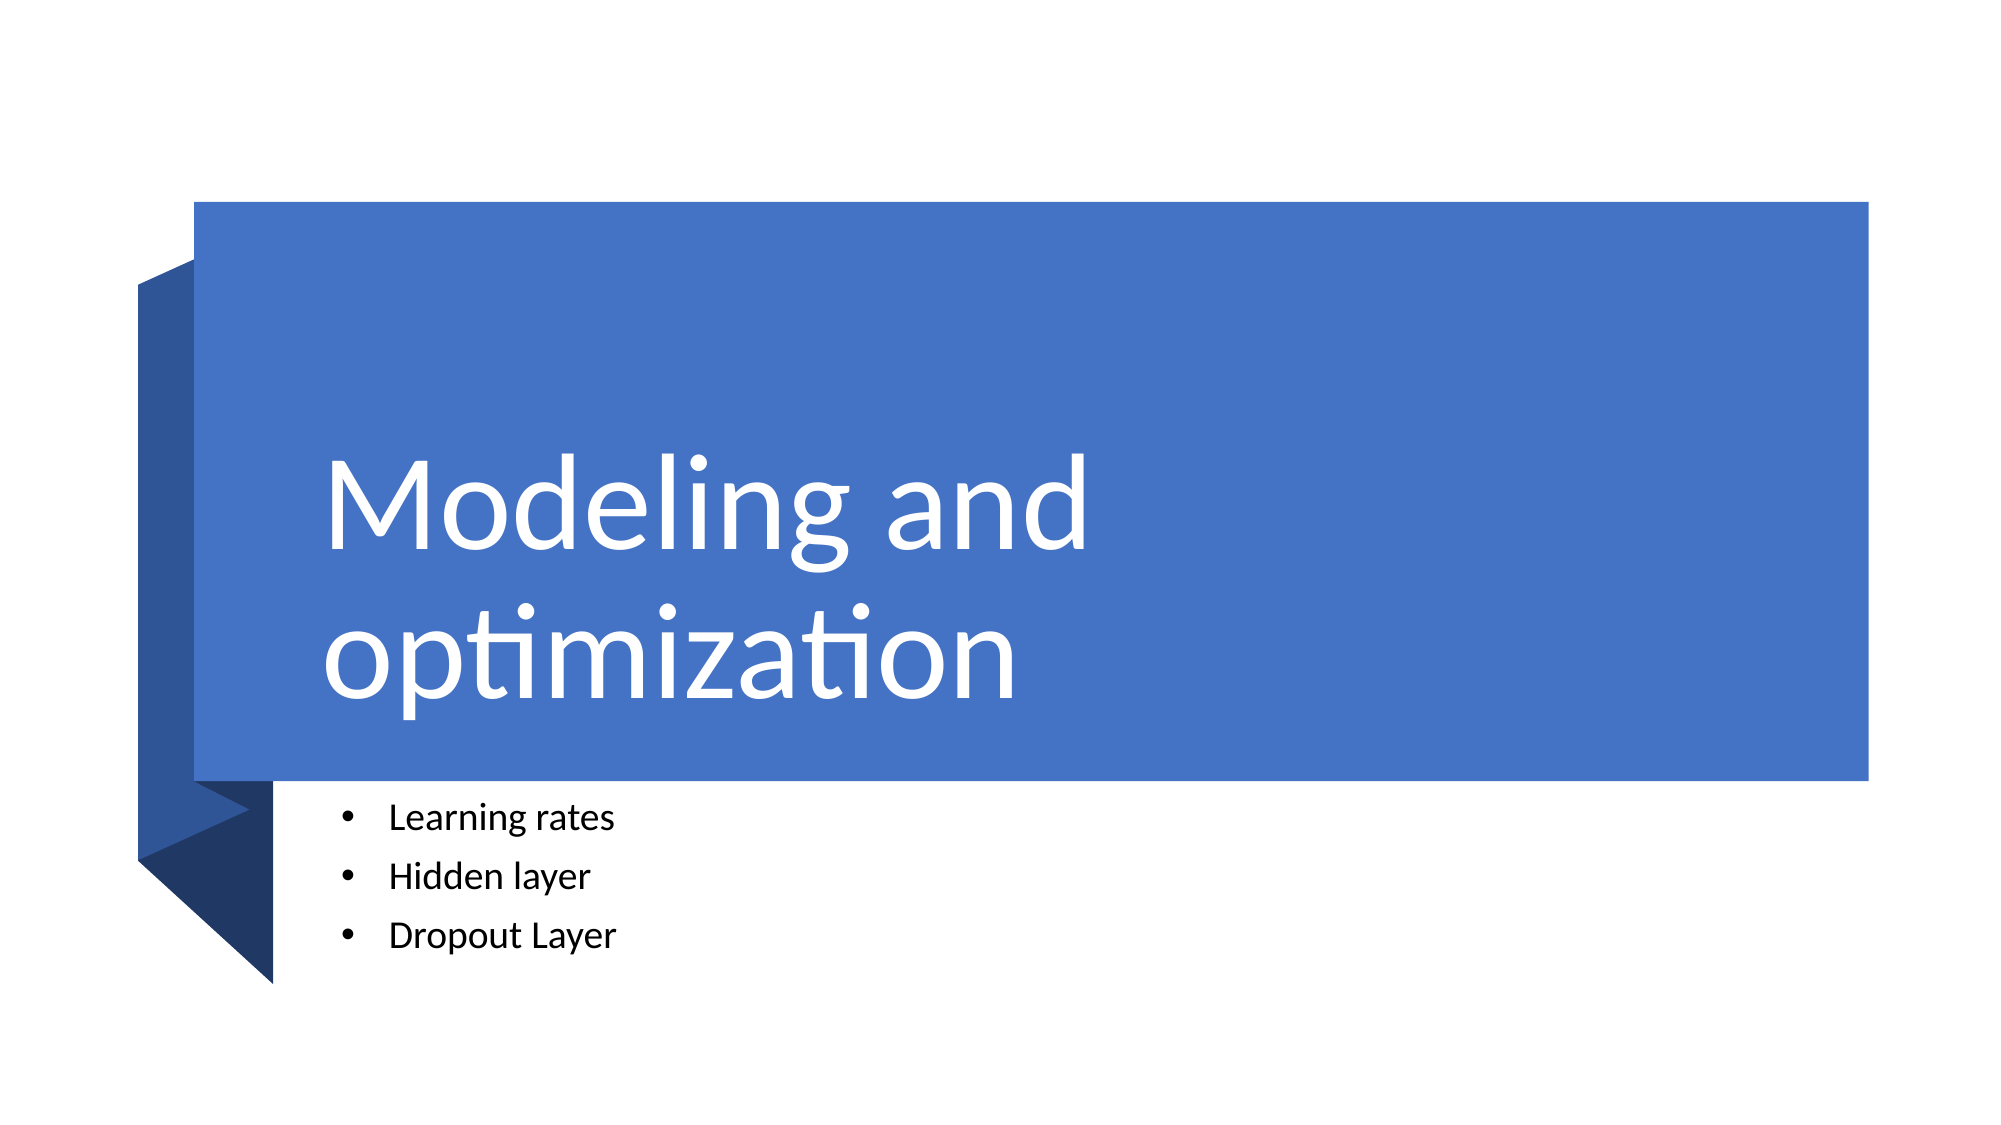

# Modeling and optimization

Learning rates
Hidden layer
Dropout Layer